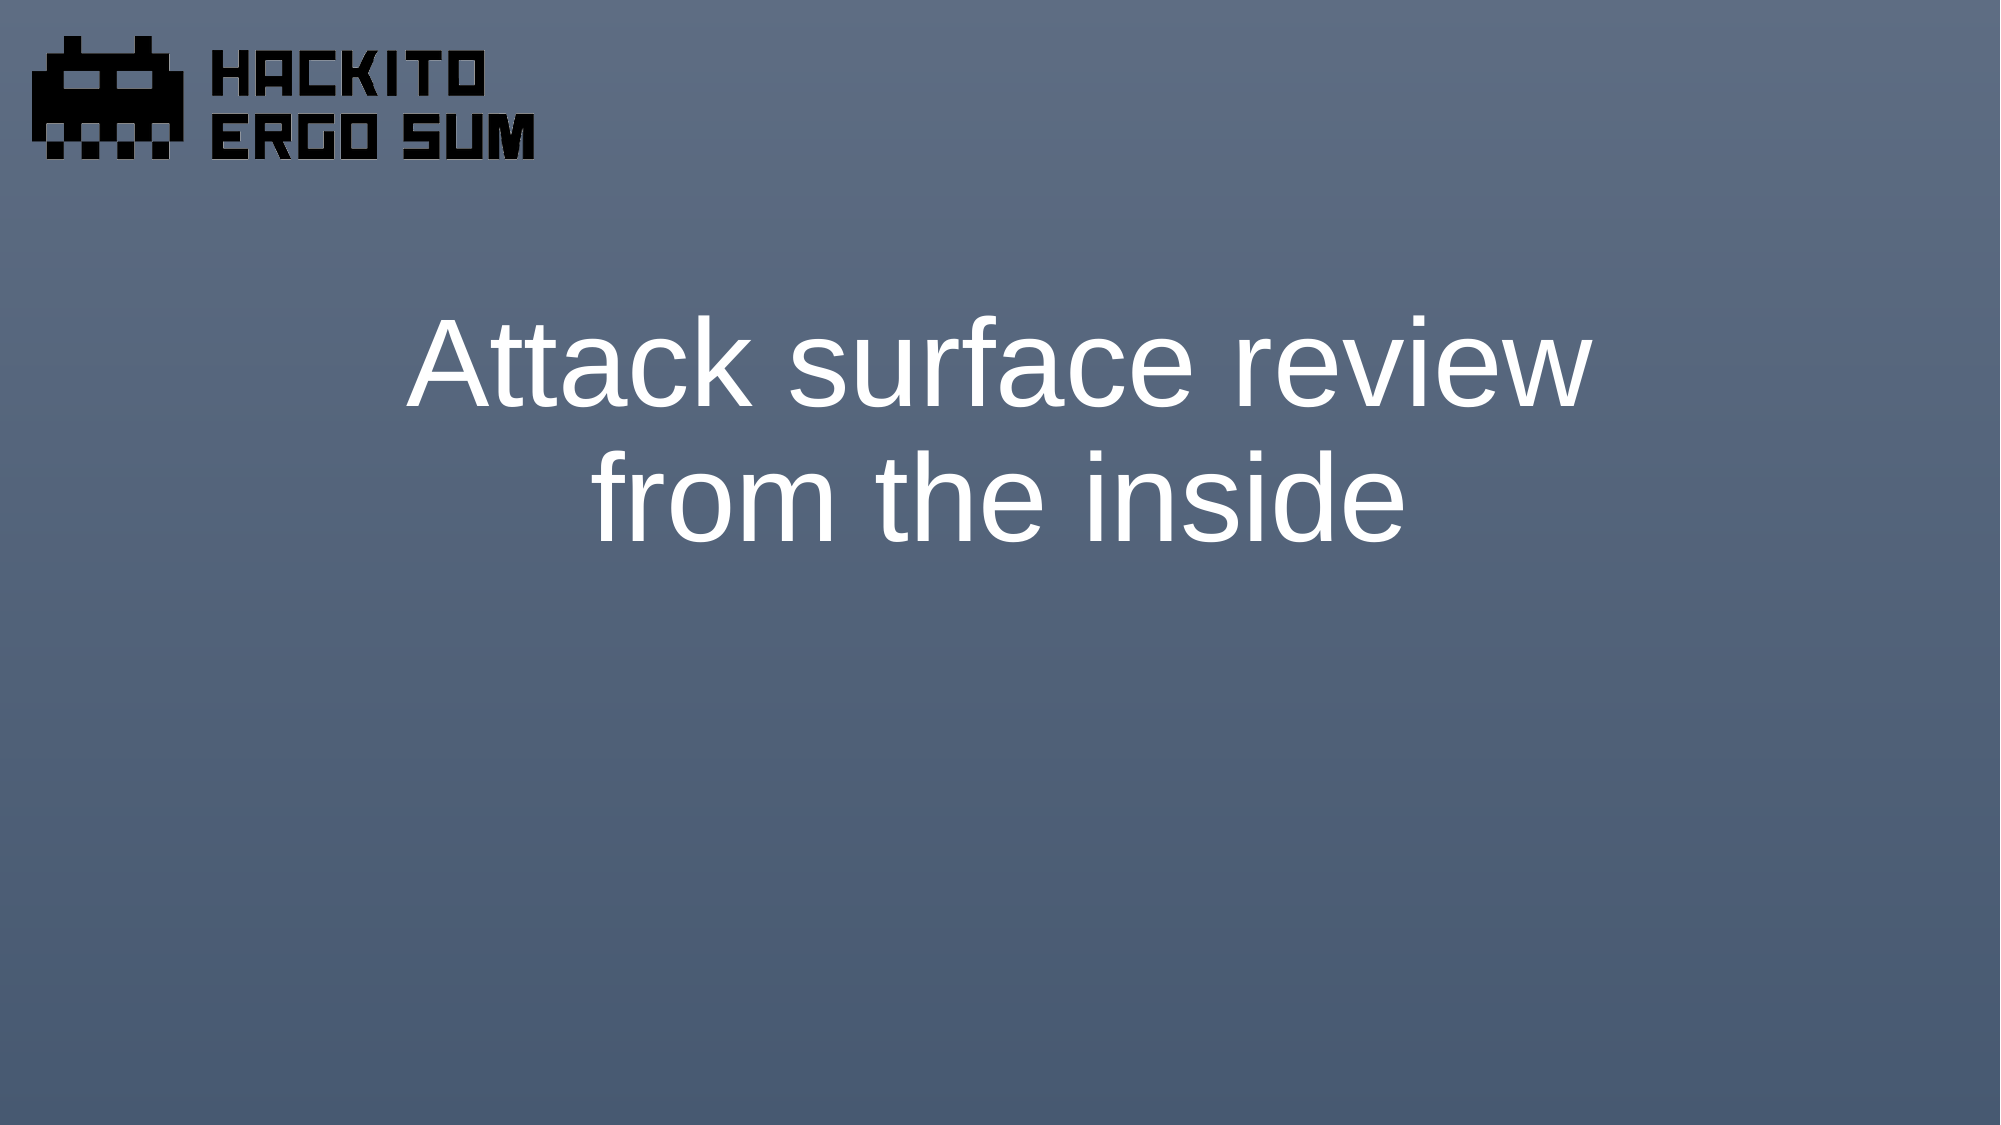

# Attack surface review from the inside